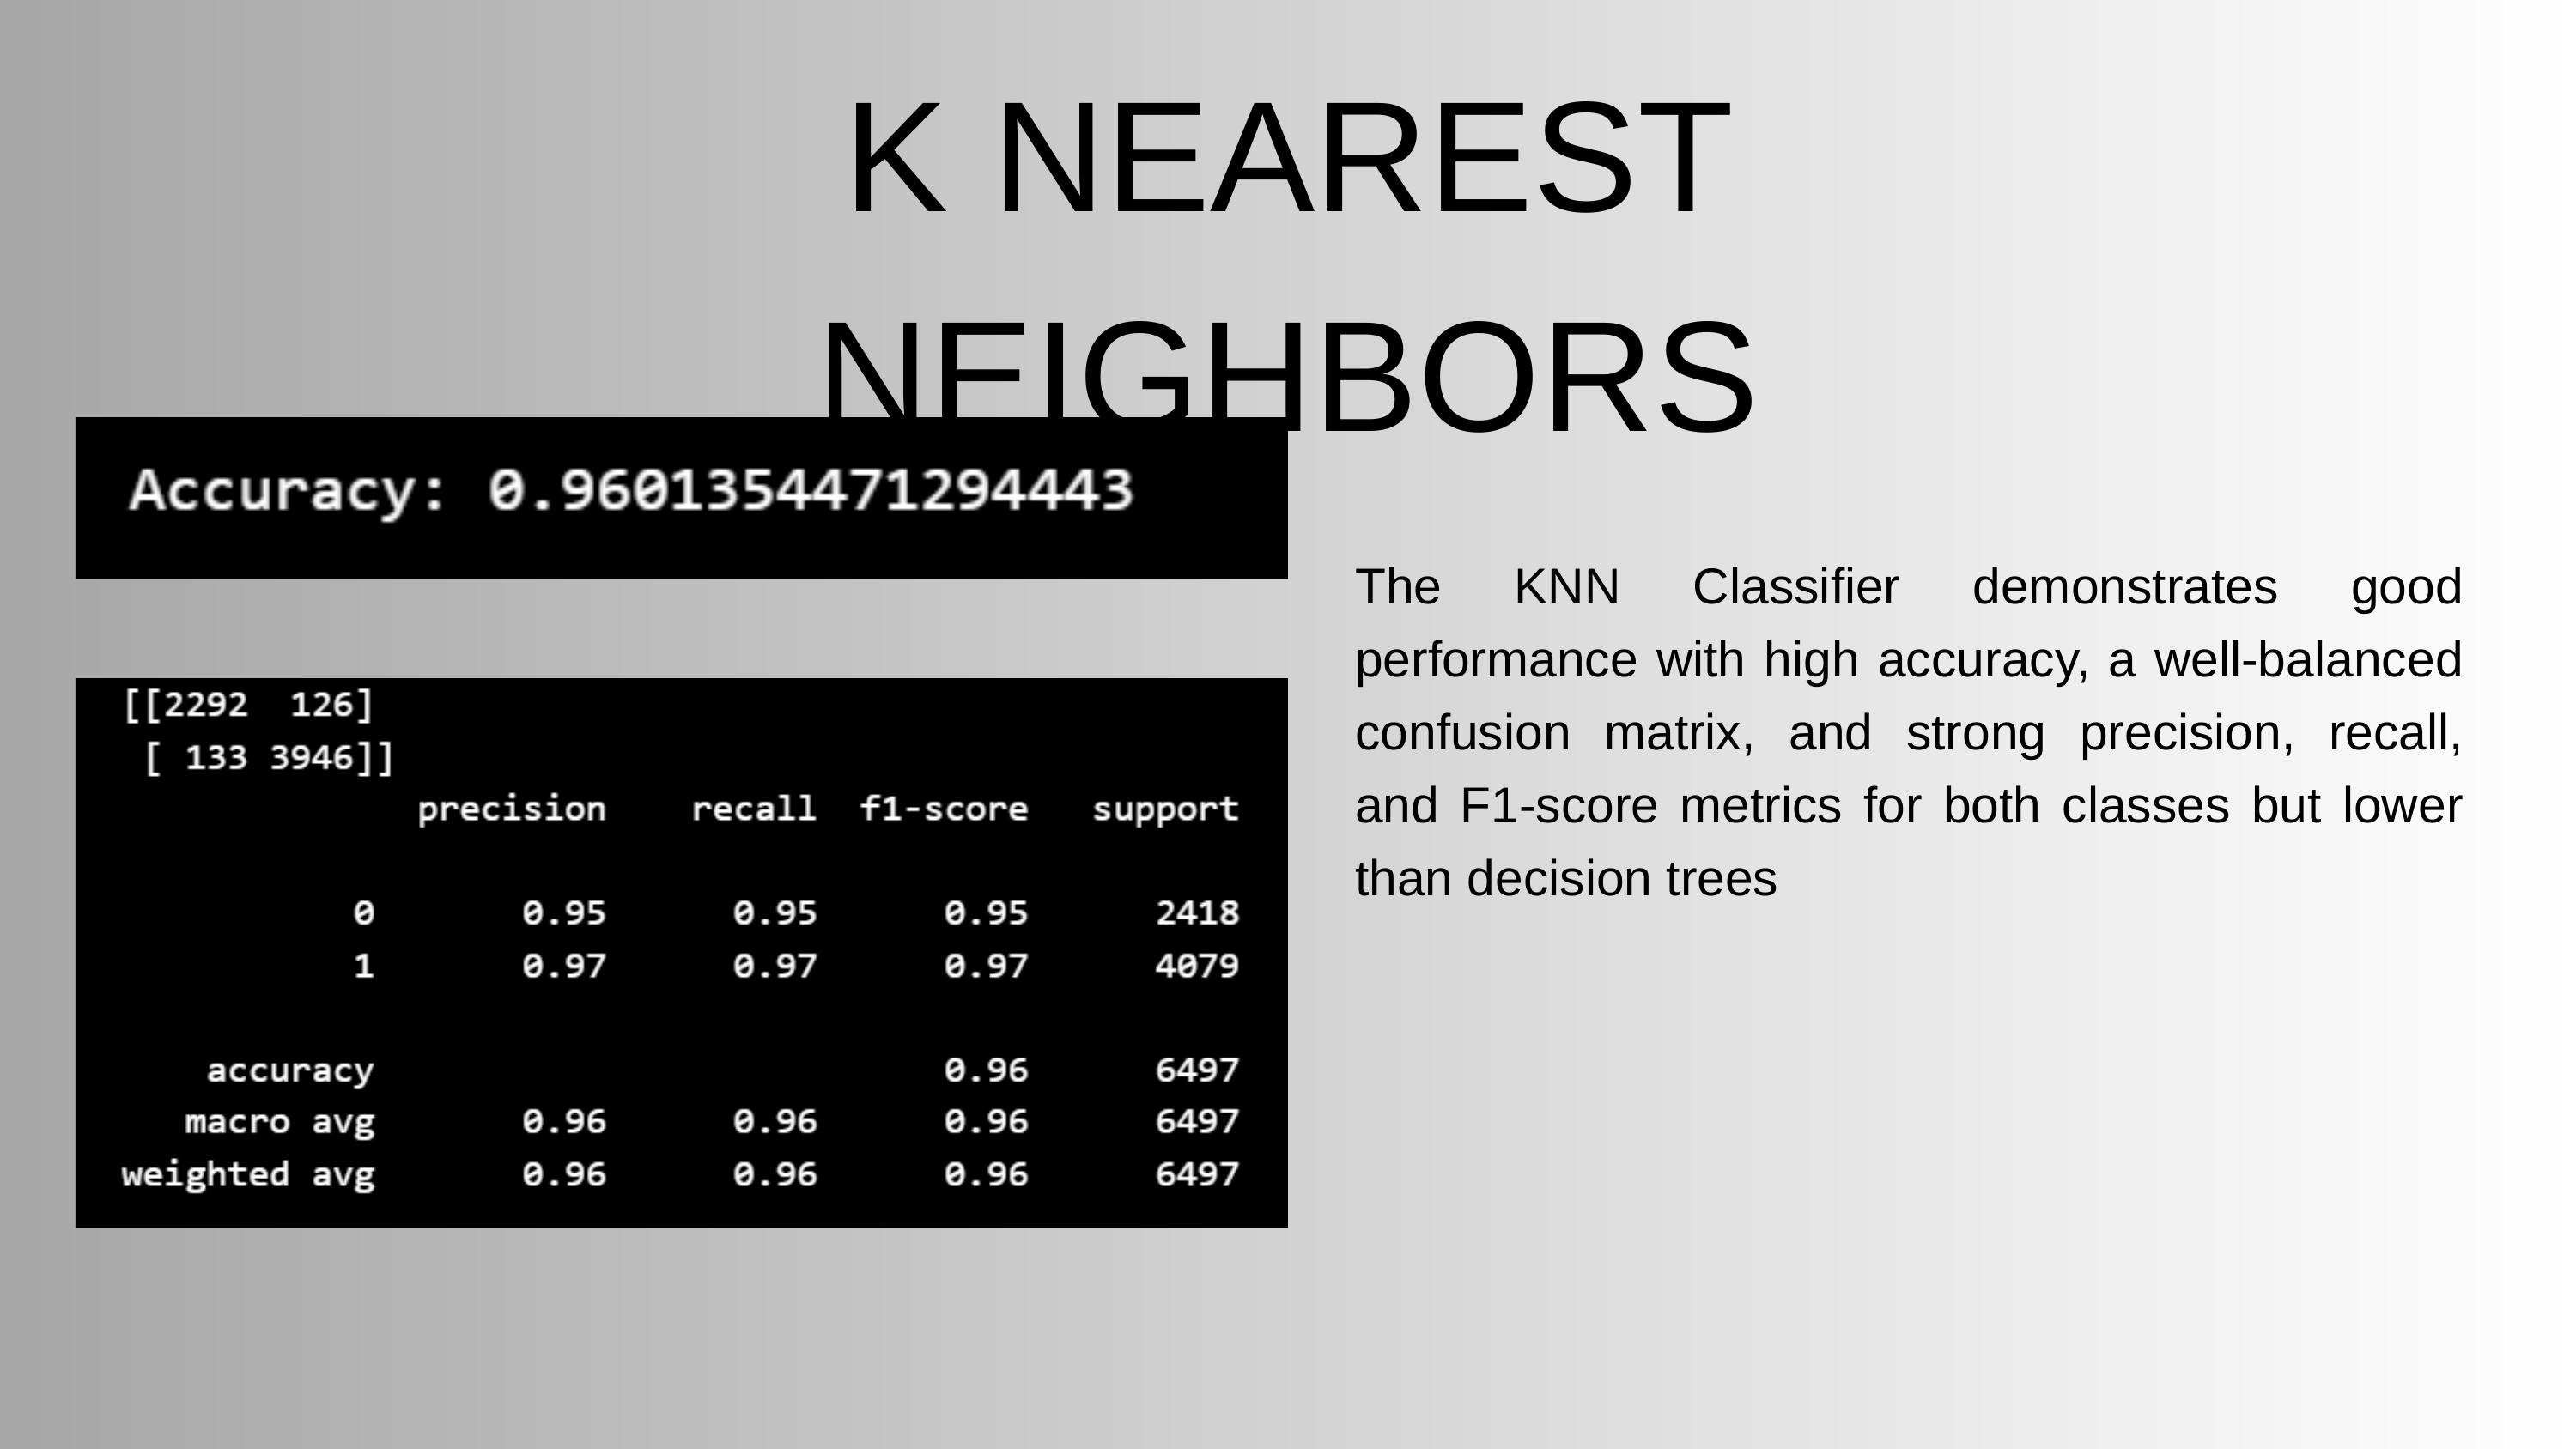

K NEAREST NEIGHBORS

The KNN Classifier demonstrates good performance with high accuracy, a well-balanced confusion matrix, and strong precision, recall, and F1-score metrics for both classes but lower than decision trees